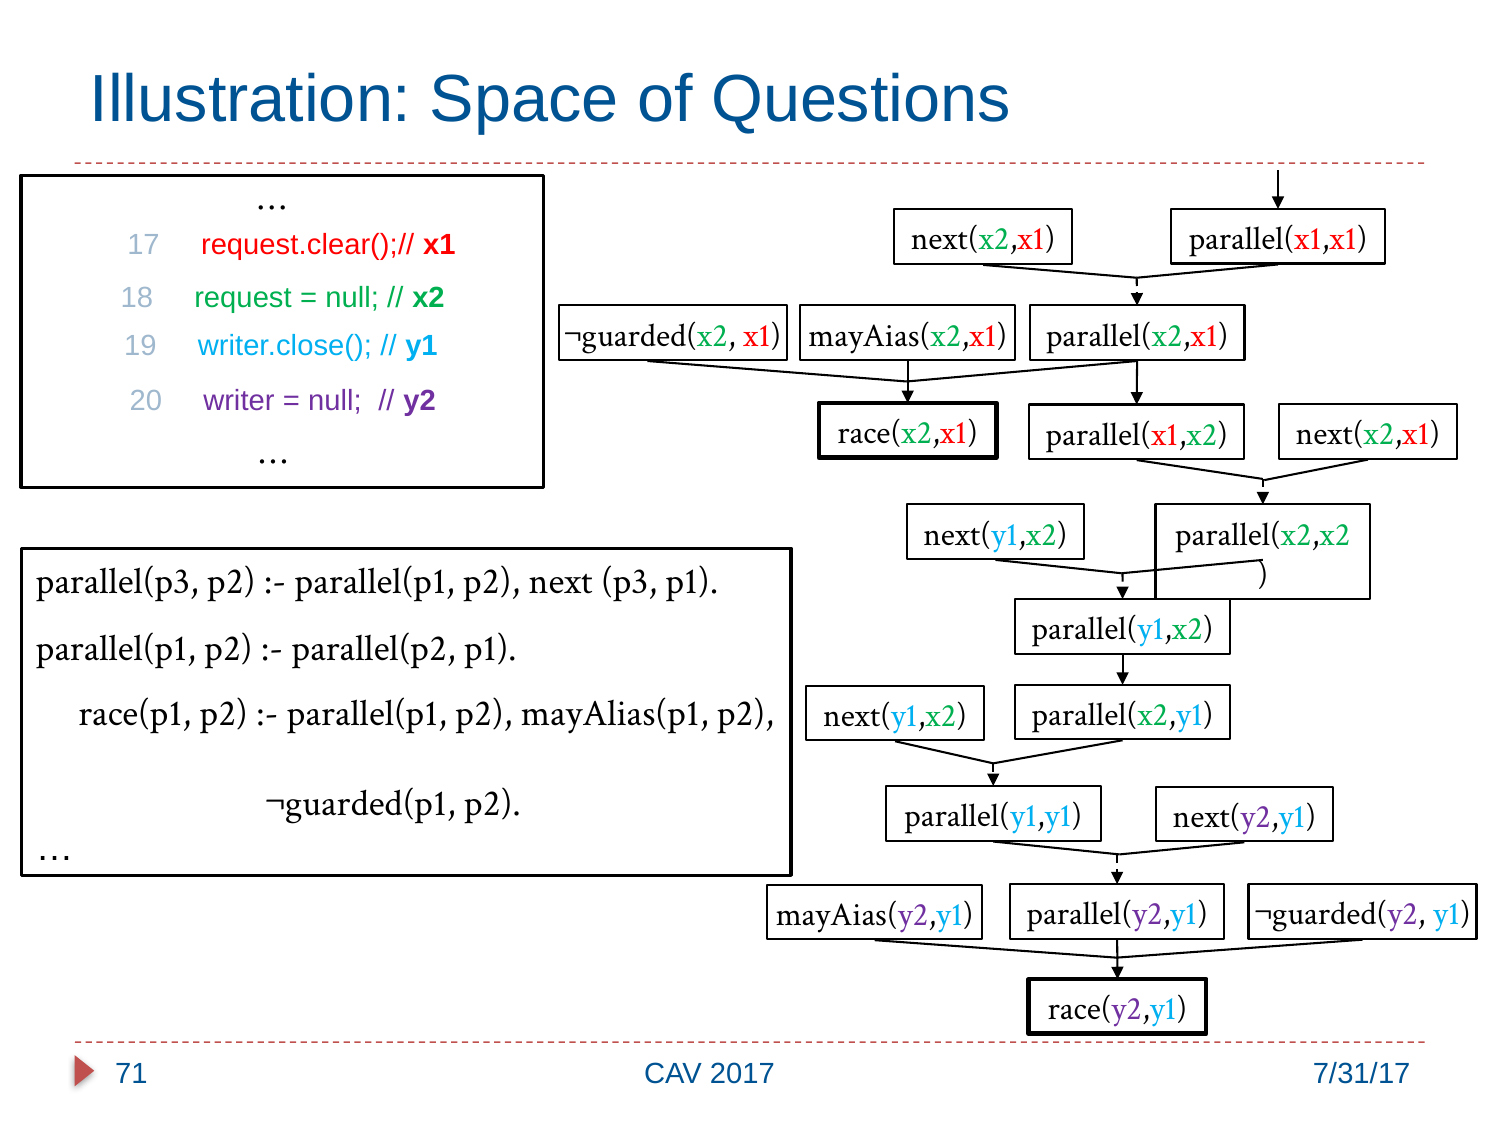

# Illustration: Space of Questions
…
17     request.clear();// x1
18     request = null; // x2
19     writer.close(); // y1
20     writer = null;  // y2
…
parallel(x1,x1)
next(x2,x1)
¬guarded(x2, x1)
mayAias(x2,x1)
parallel(x2,x1)
race(x2,x1)
next(x2,x1)
parallel(x1,x2)
next(y1,x2)
parallel(x2,x2)
parallel(y1,x2)
parallel(x2,y1)
next(y1,x2)
parallel(y1,y1)
next(y2,y1)
parallel(y2,y1)
mayAias(y2,y1)
¬guarded(y2, y1)
race(y2,y1)

parallel(p3, p2) :- parallel(p1, p2), next (p3, p1).
parallel(p1, p2) :- parallel(p2, p1).

     race(p1, p2) :- parallel(p1, p2), mayAlias(p1, p2),
                           ¬guarded(p1, p2).
…
71
CAV 2017
7/31/17